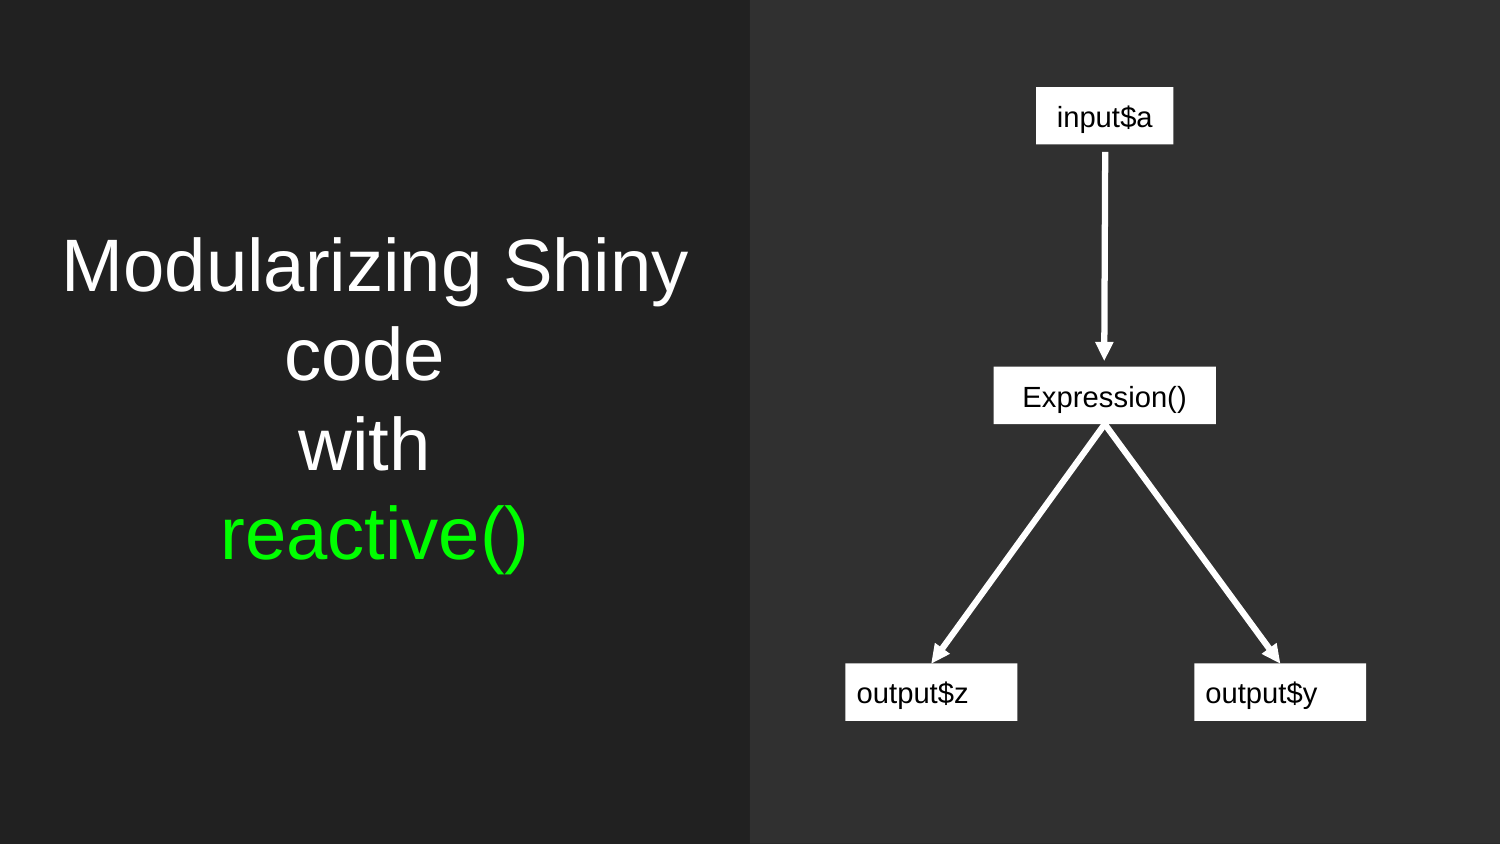

input$a
# Modularizing Shiny code
with
reactive()
Expression()
output$z
output$y